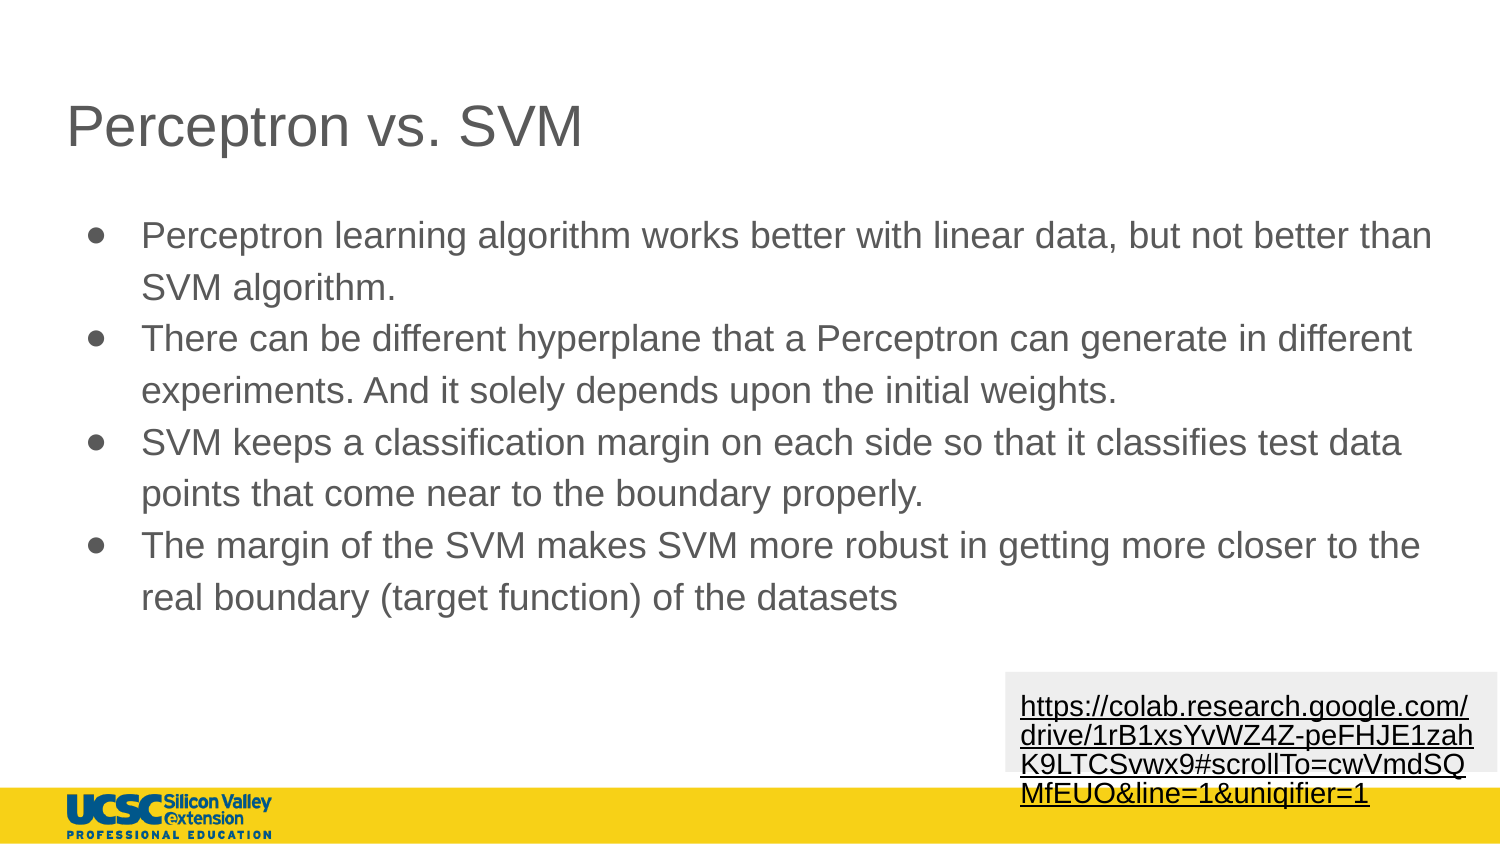

# Perceptron vs. SVM
Perceptron learning algorithm works better with linear data, but not better than SVM algorithm.
There can be different hyperplane that a Perceptron can generate in different experiments. And it solely depends upon the initial weights.
SVM keeps a classification margin on each side so that it classifies test data points that come near to the boundary properly.
The margin of the SVM makes SVM more robust in getting more closer to the real boundary (target function) of the datasets

https://colab.research.google.com/drive/1rB1xsYvWZ4Z-peFHJE1zahK9LTCSvwx9#scrollTo=cwVmdSQMfEUO&line=1&uniqifier=1